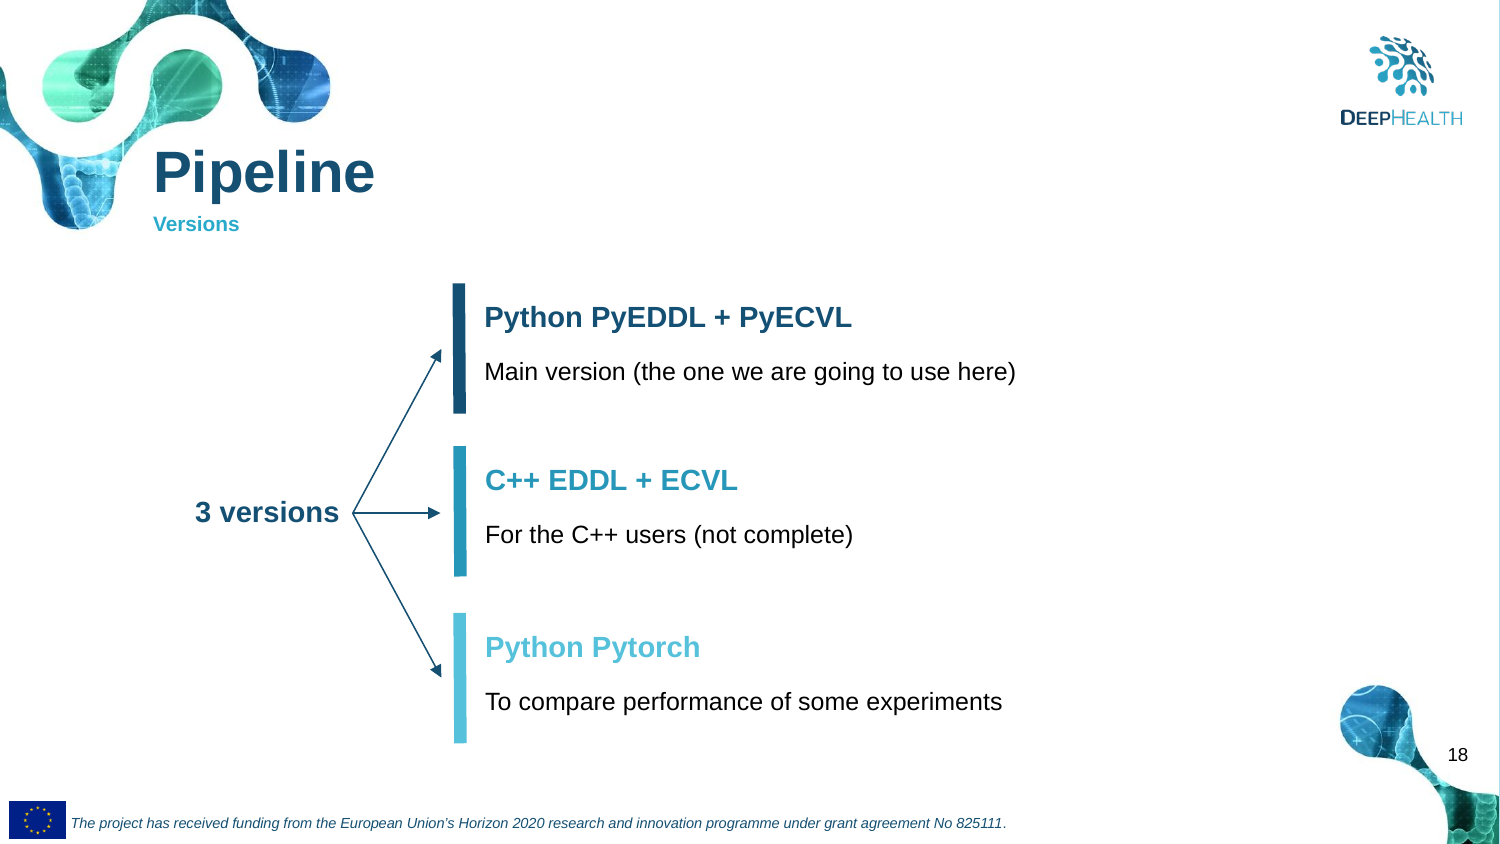

Pipeline
Versions
Python PyEDDL + PyECVL
Main version (the one we are going to use here)
C++ EDDL + ECVL
3 versions
For the C++ users (not complete)
Python Pytorch
To compare performance of some experiments